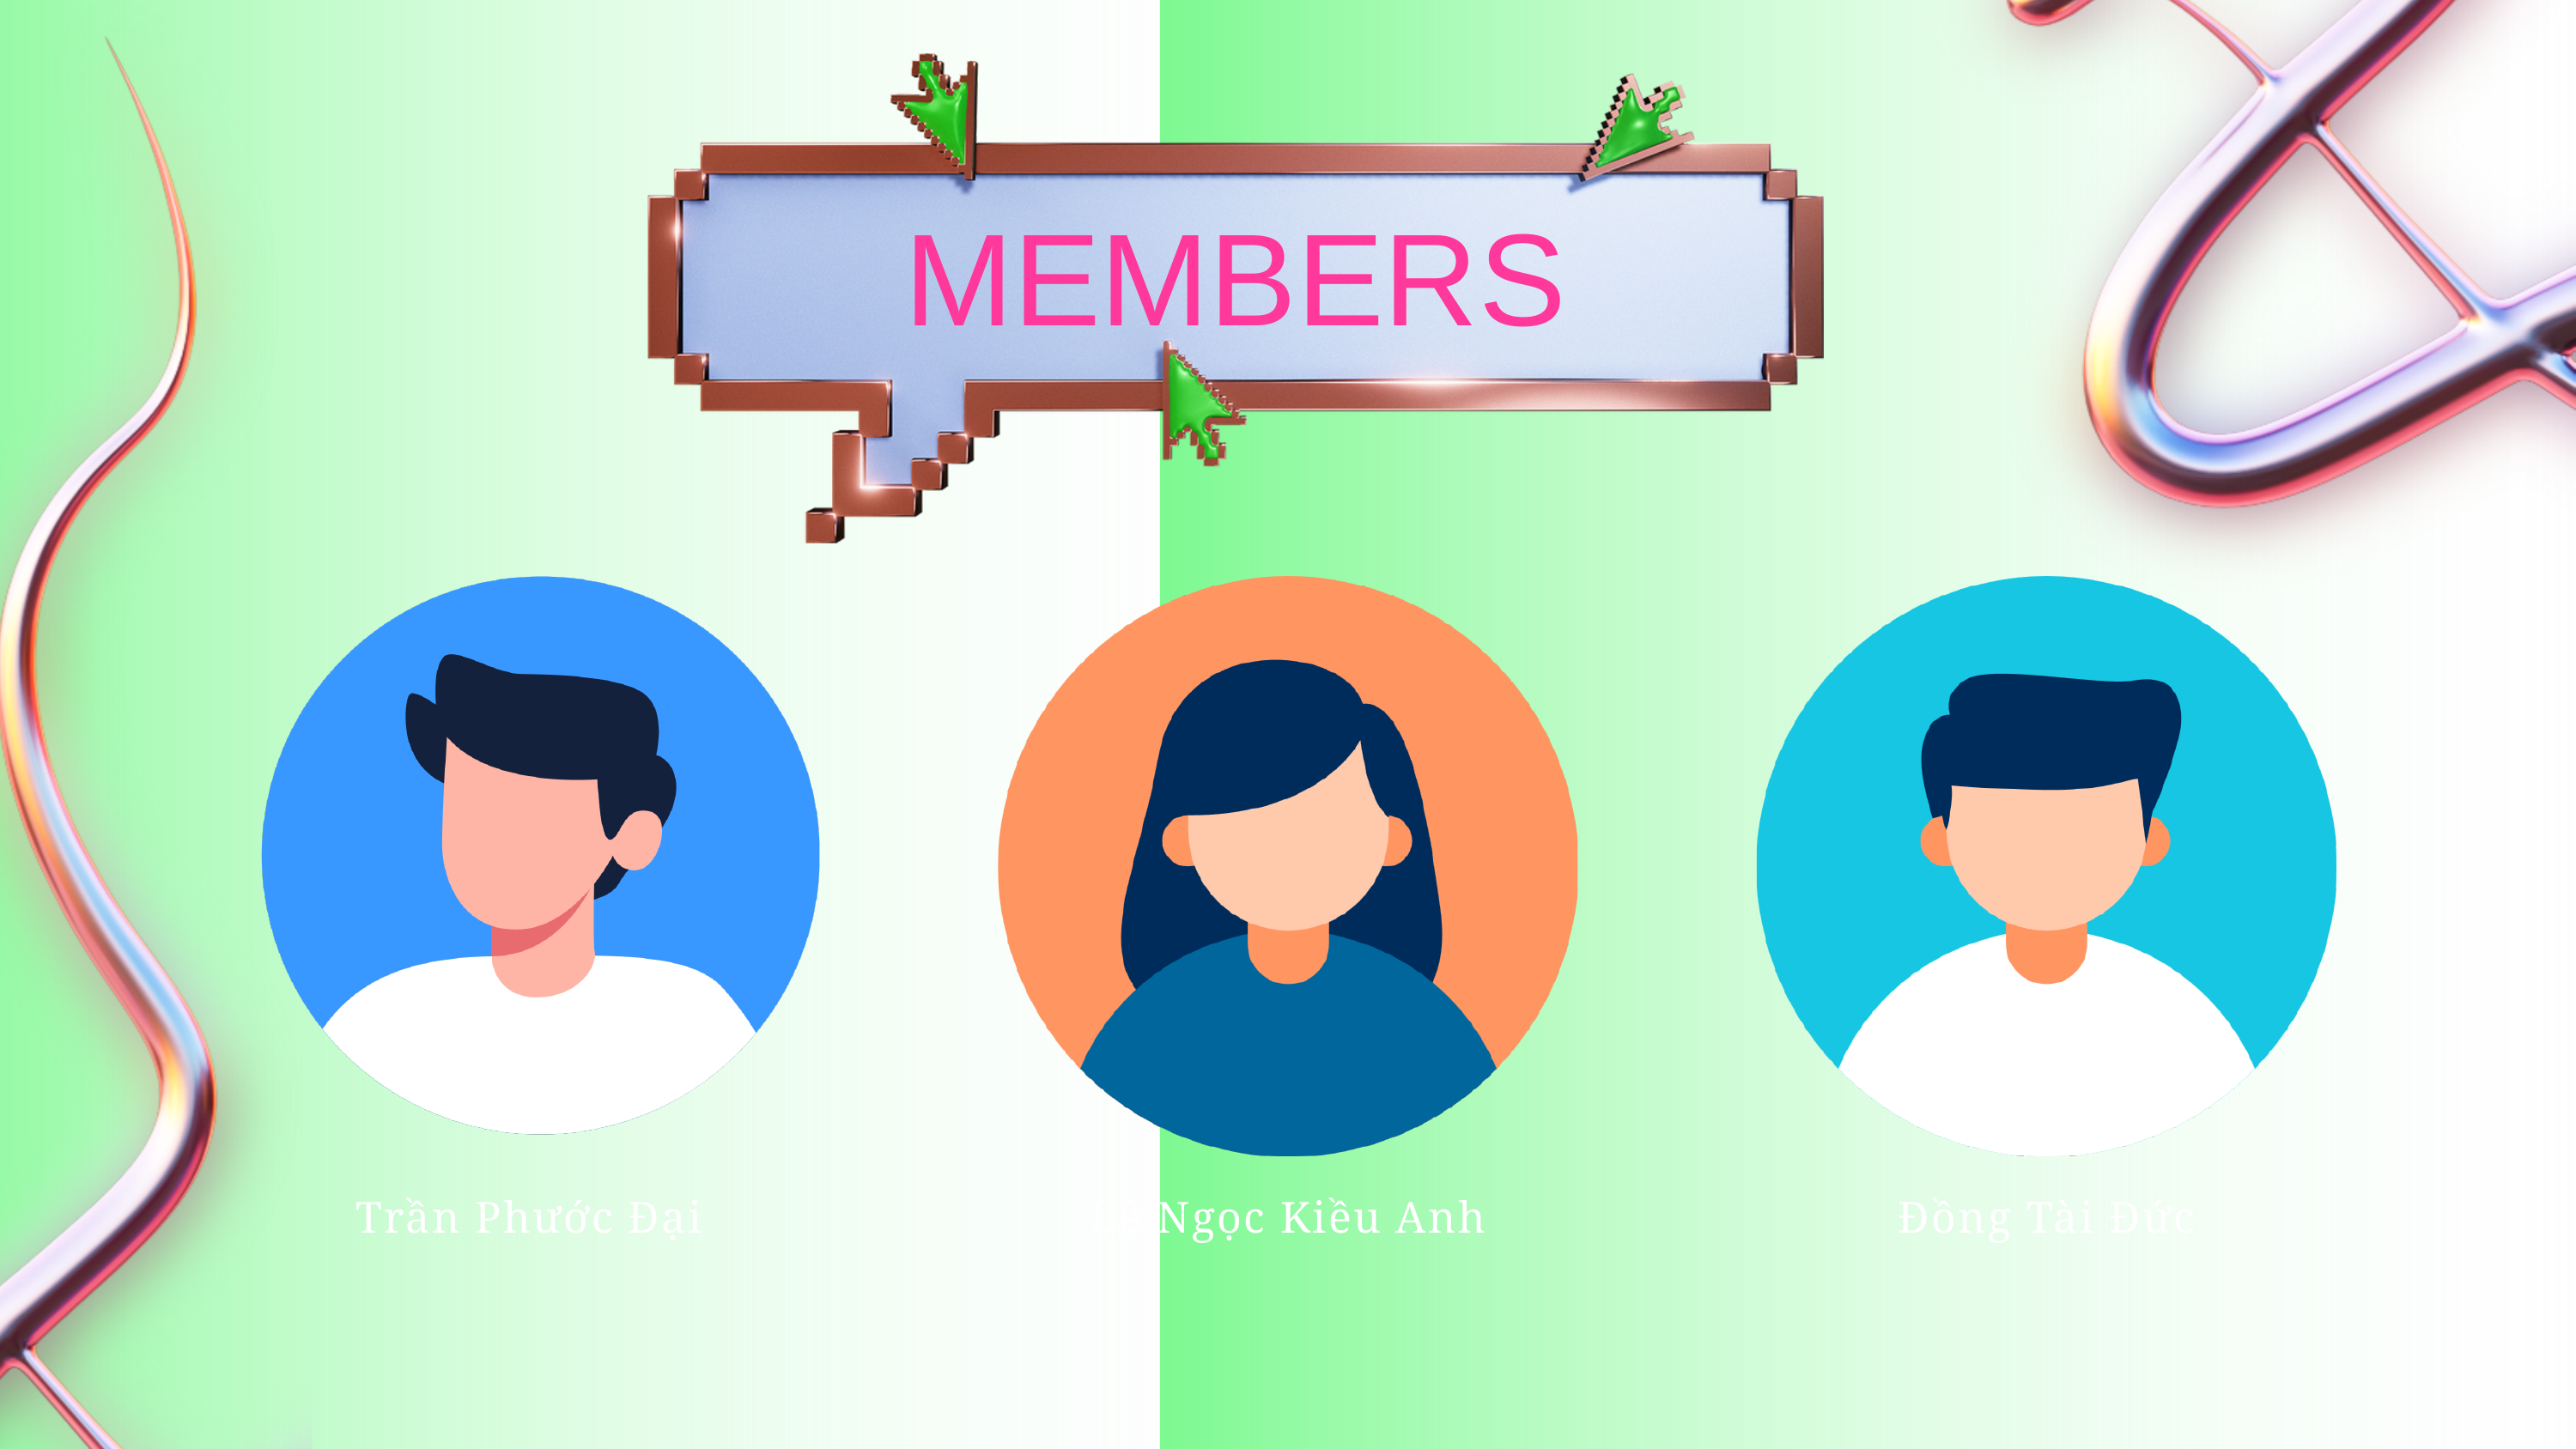

MEMBERS

Trần Phước Đại
Lê Ngọc Kiều Anh
Đồng Tài Đức